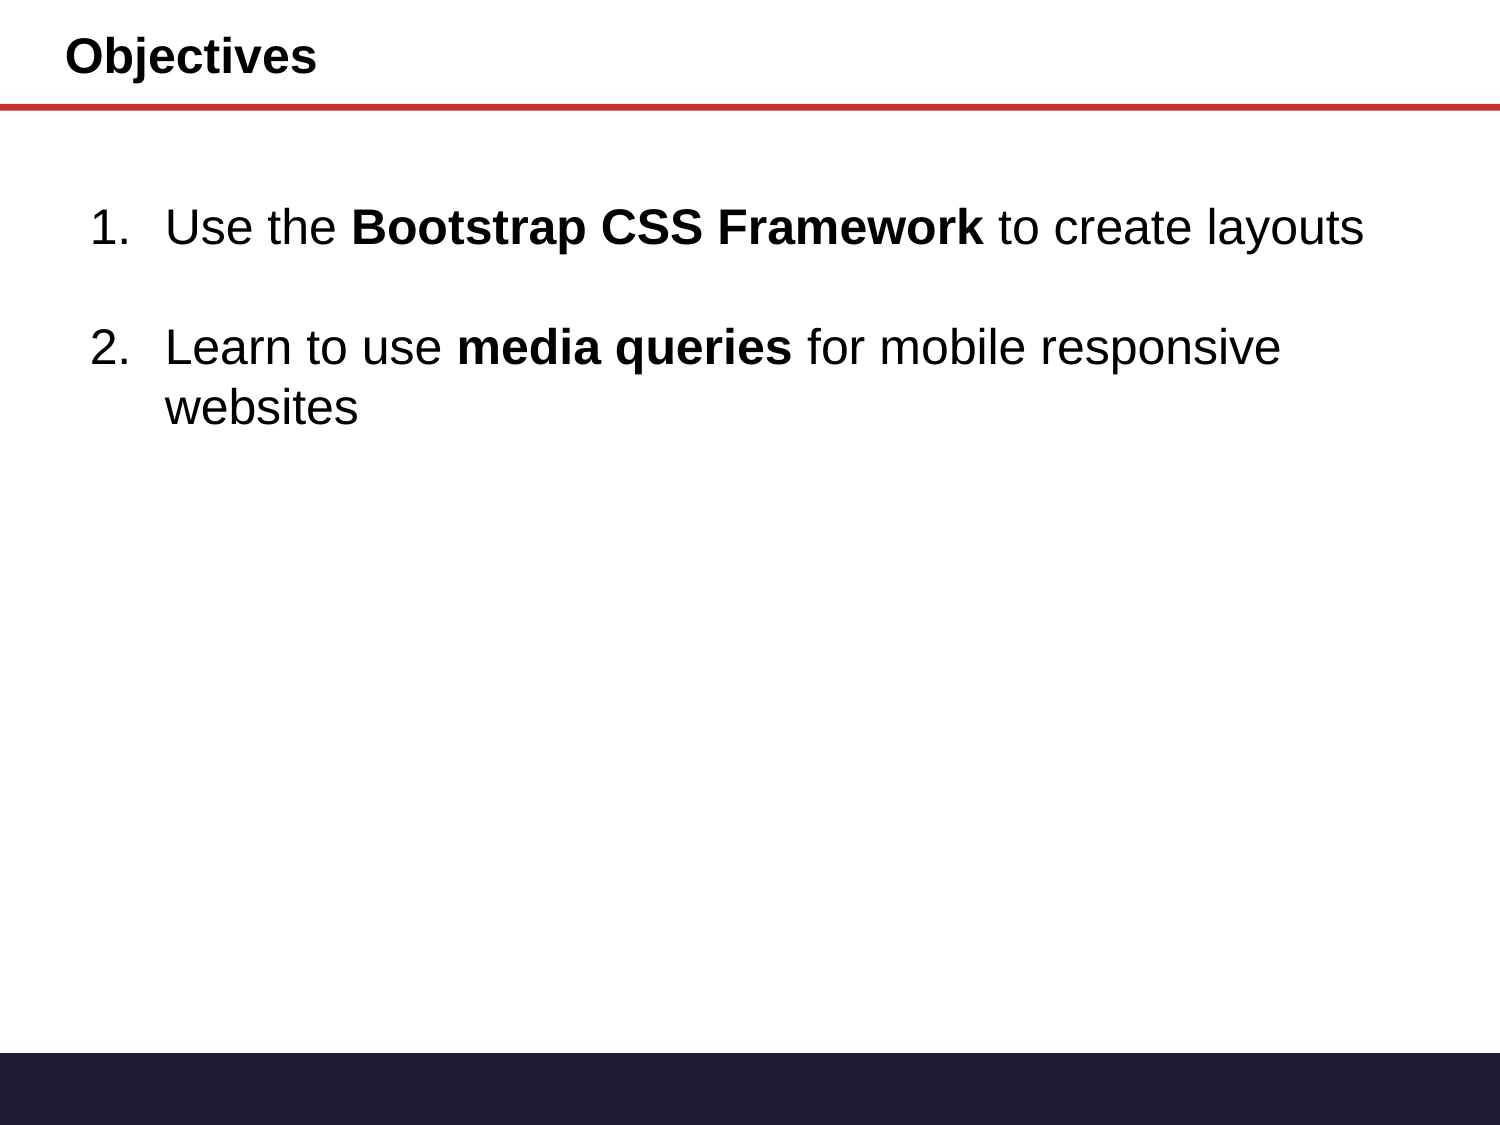

Objectives
Use the Bootstrap CSS Framework to create layouts

Learn to use media queries for mobile responsive websites